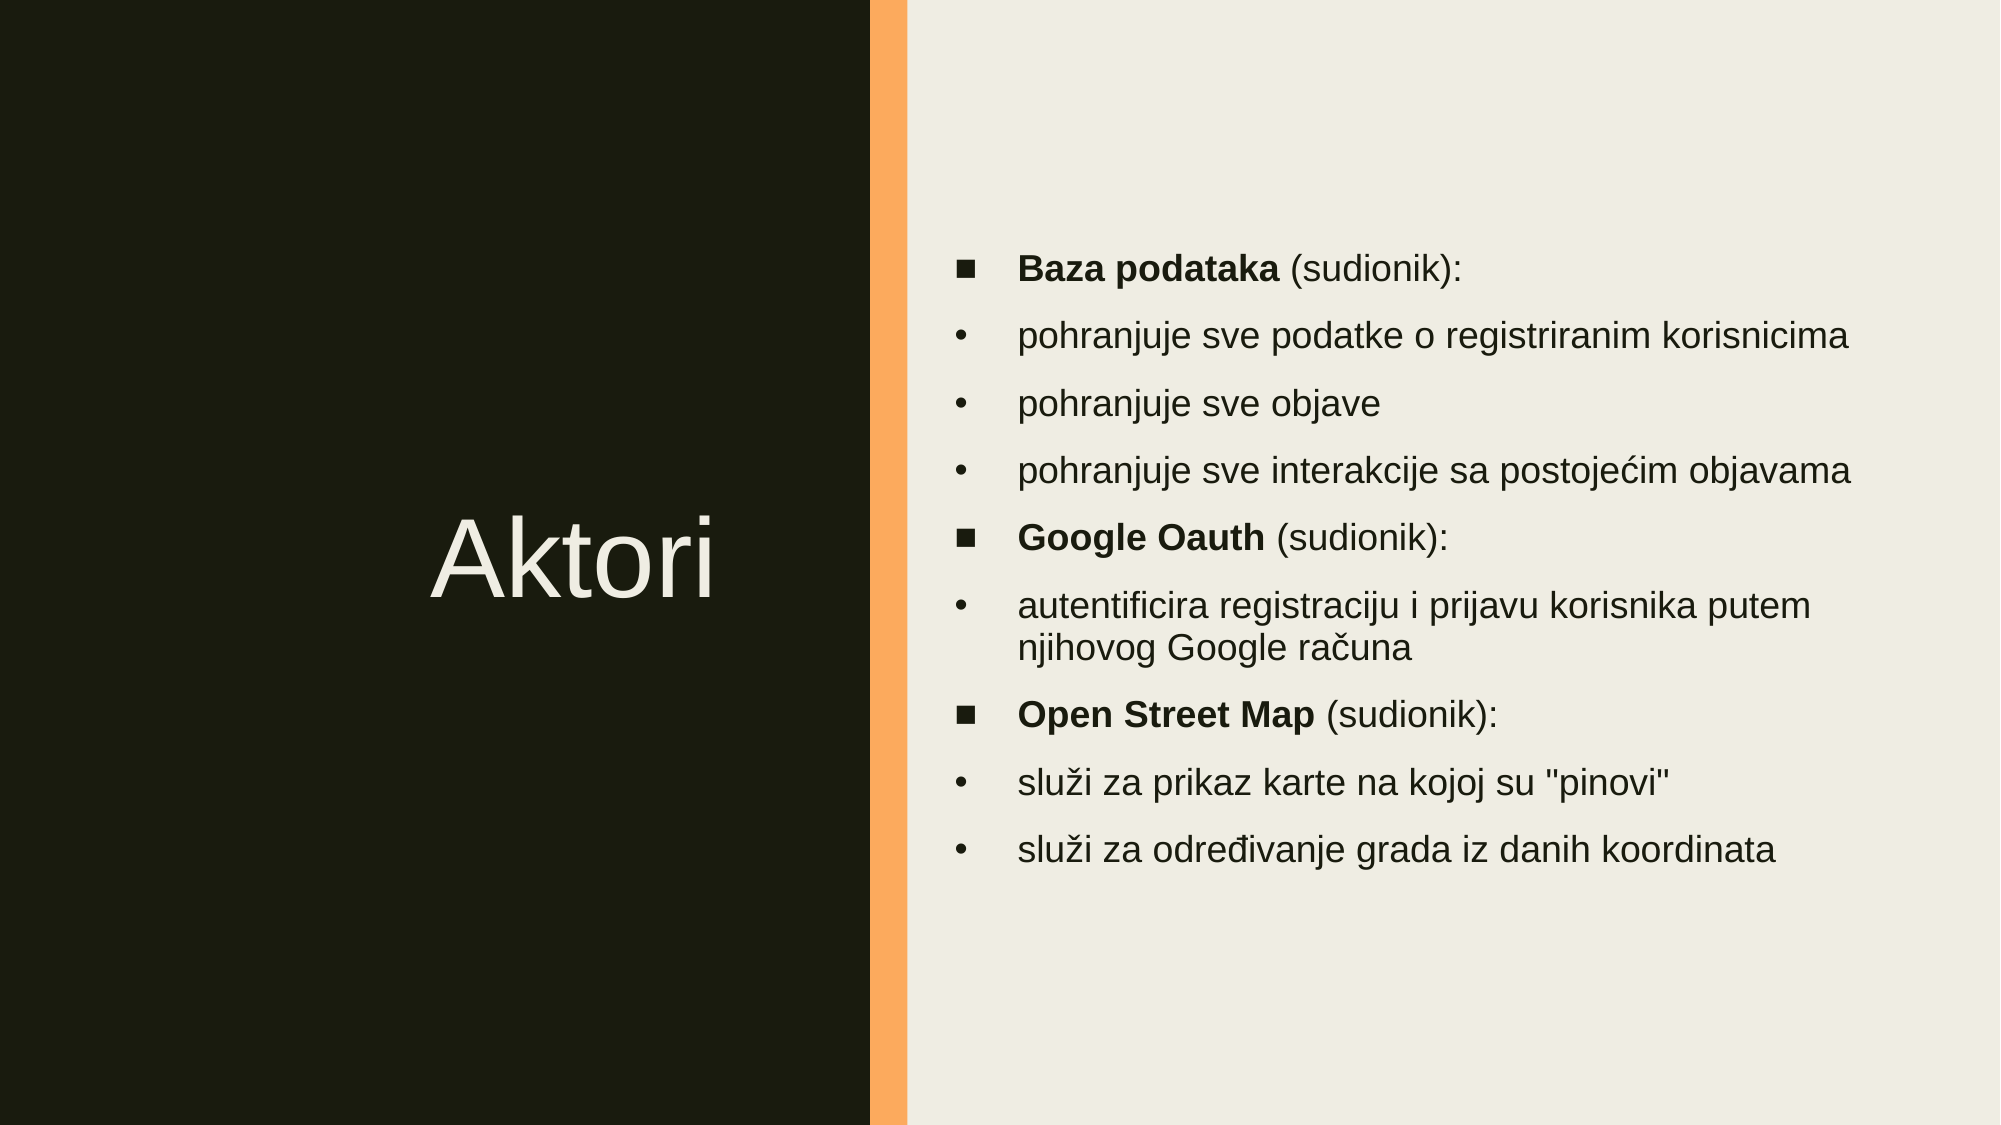

# Aktori
Baza podataka (sudionik):
pohranjuje sve podatke o registriranim korisnicima
pohranjuje sve objave
pohranjuje sve interakcije sa postojećim objavama
Google Oauth (sudionik):
autentificira registraciju i prijavu korisnika putem njihovog Google računa
Open Street Map (sudionik):
služi za prikaz karte na kojoj su "pinovi"
služi za određivanje grada iz danih koordinata